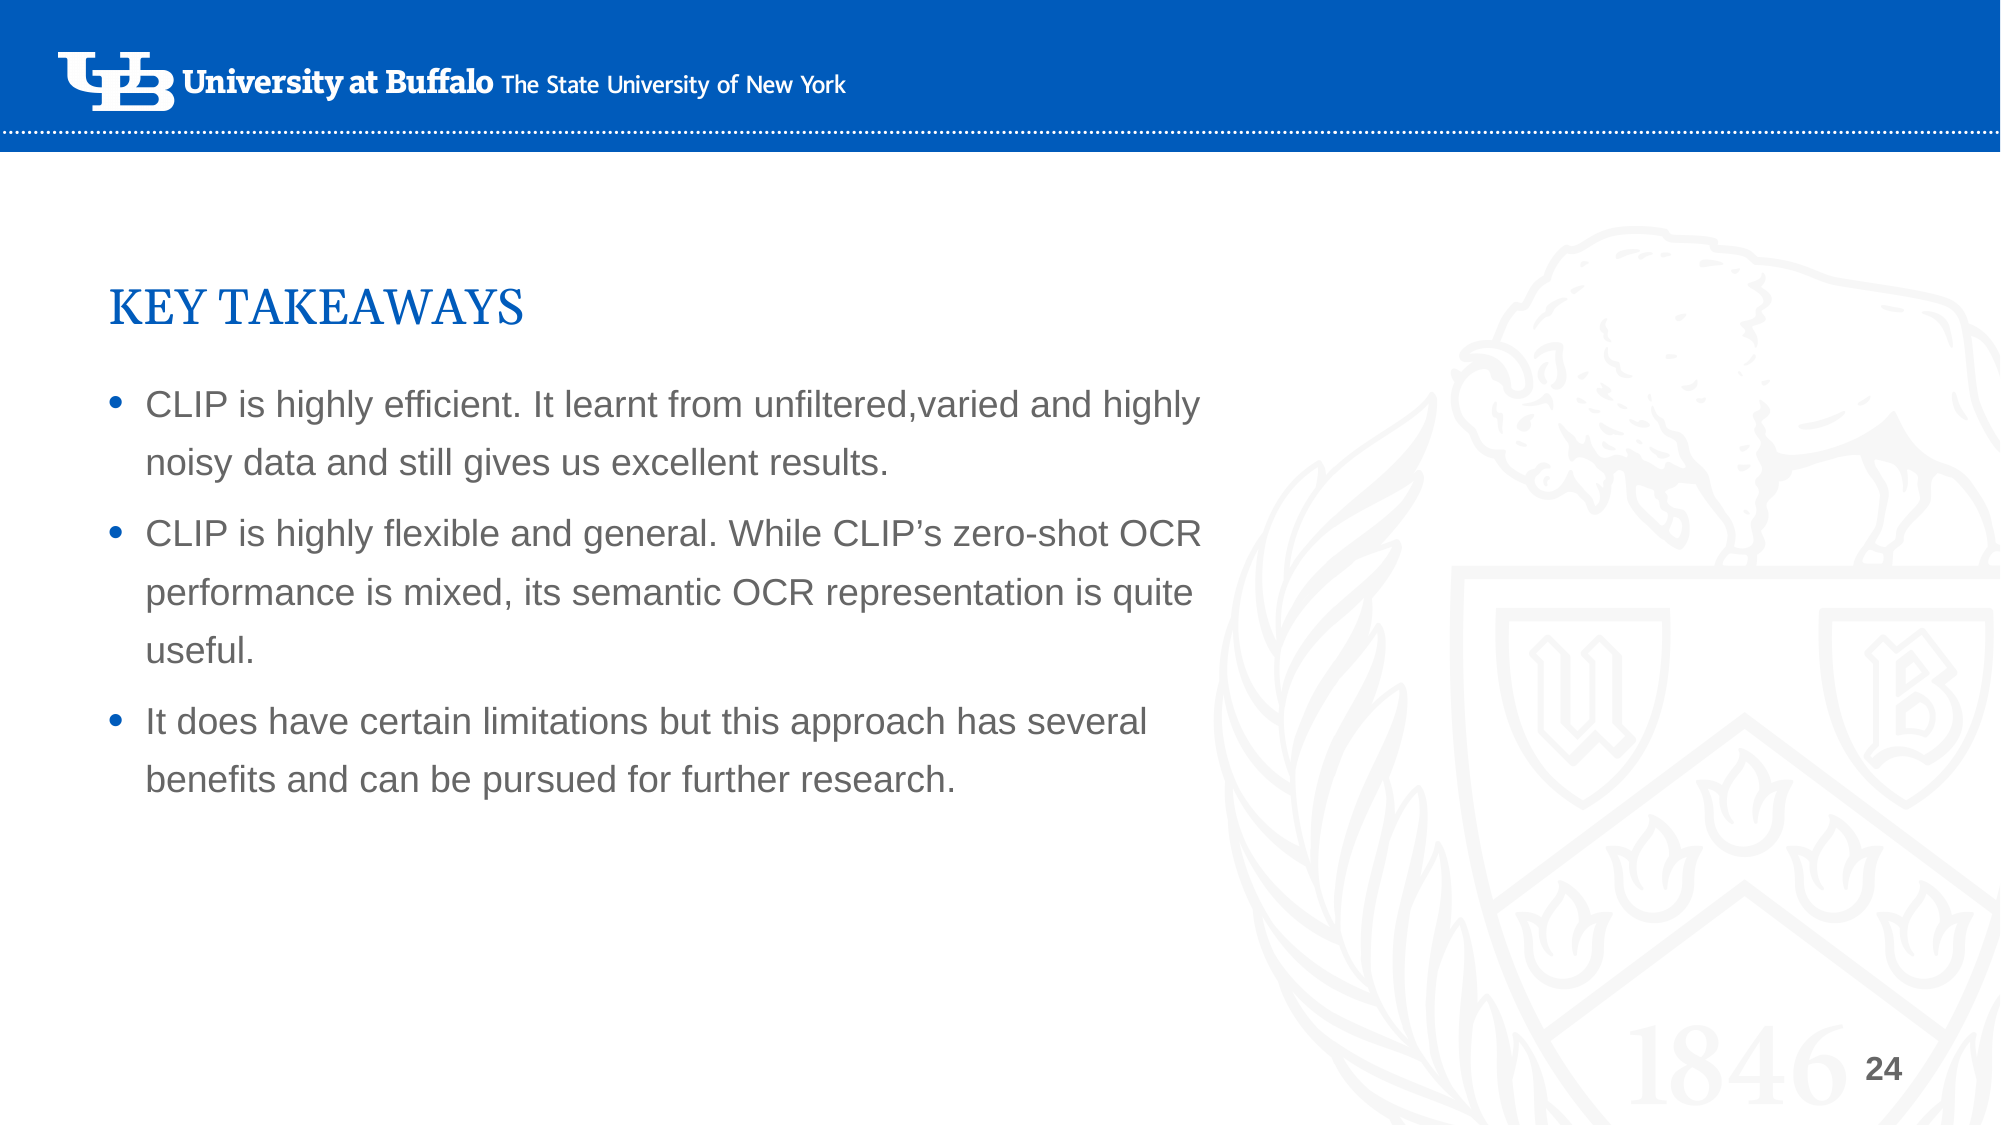

# KEY TAKEAWAYS
CLIP is highly efficient. It learnt from unfiltered,varied and highly noisy data and still gives us excellent results.
CLIP is highly flexible and general. While CLIP’s zero-shot OCR performance is mixed, its semantic OCR representation is quite useful.
It does have certain limitations but this approach has several benefits and can be pursued for further research.
24